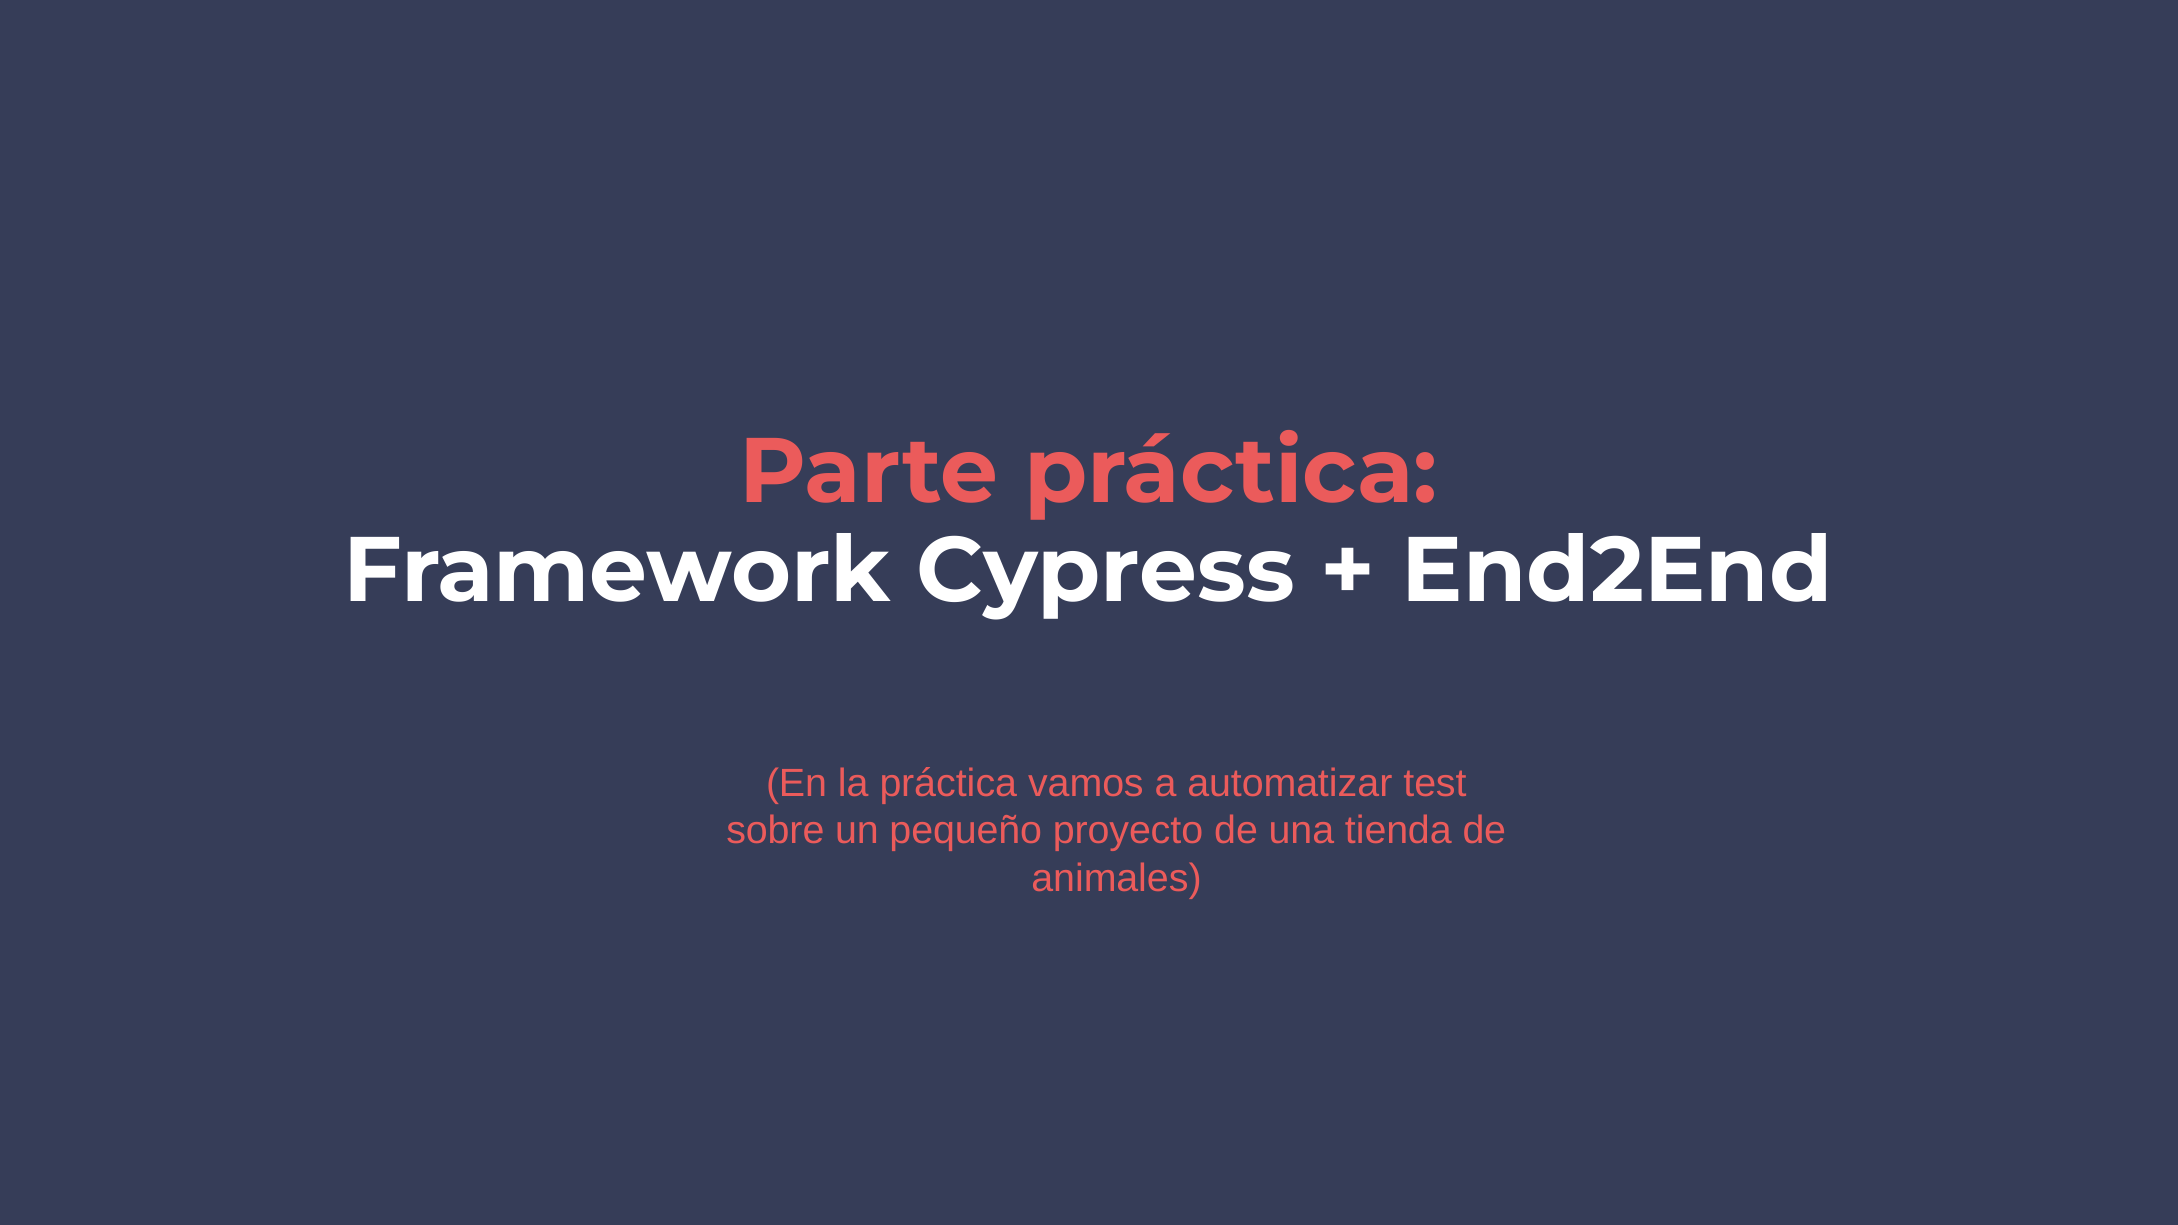

# Parte práctica: Framework Cypress + End2End
(En la práctica vamos a automatizar test sobre un pequeño proyecto de una tienda de animales)